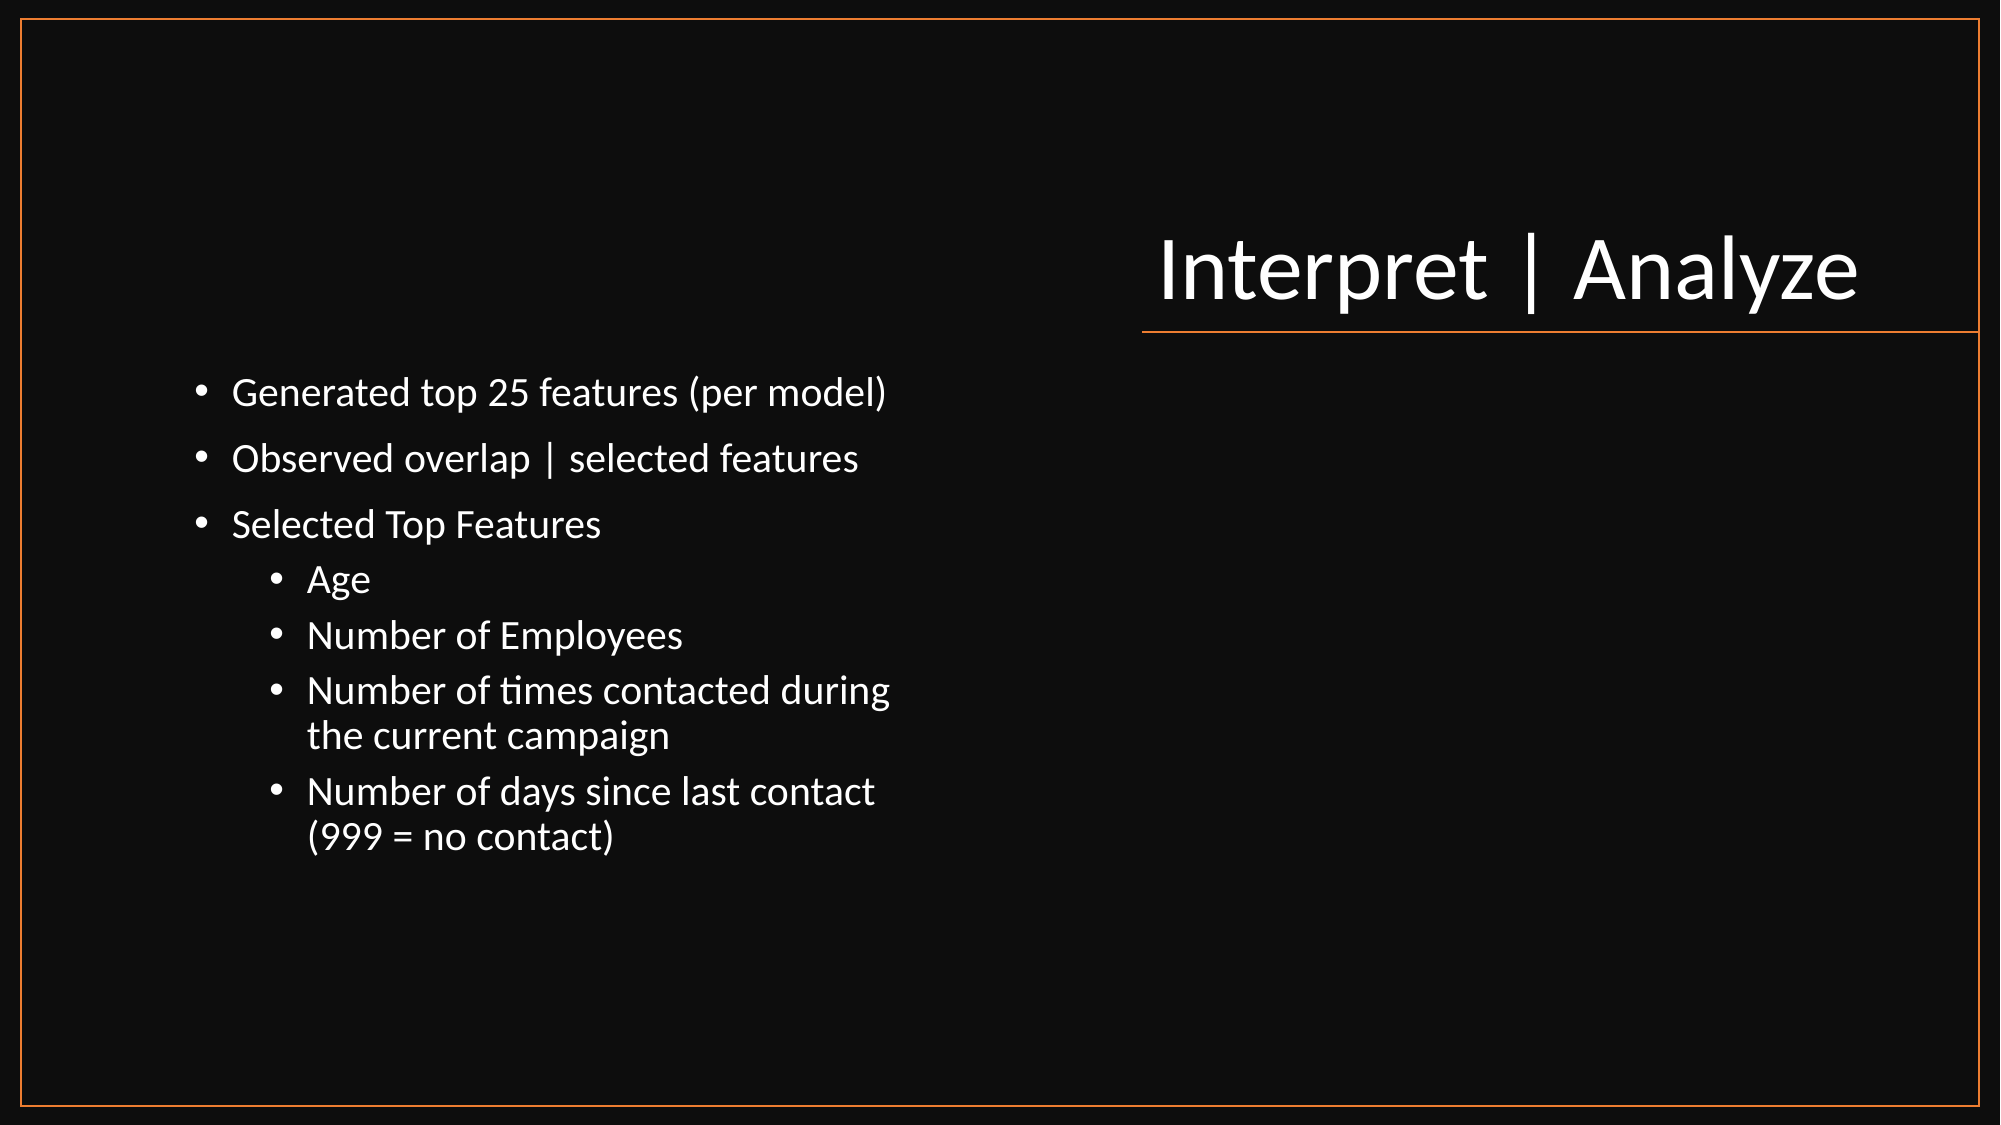

# Interpret | Analyze
Generated top 25 features (per model)
Observed overlap | selected features
Selected Top Features
Age
Number of Employees
Number of times contacted during the current campaign
Number of days since last contact (999 = no contact)